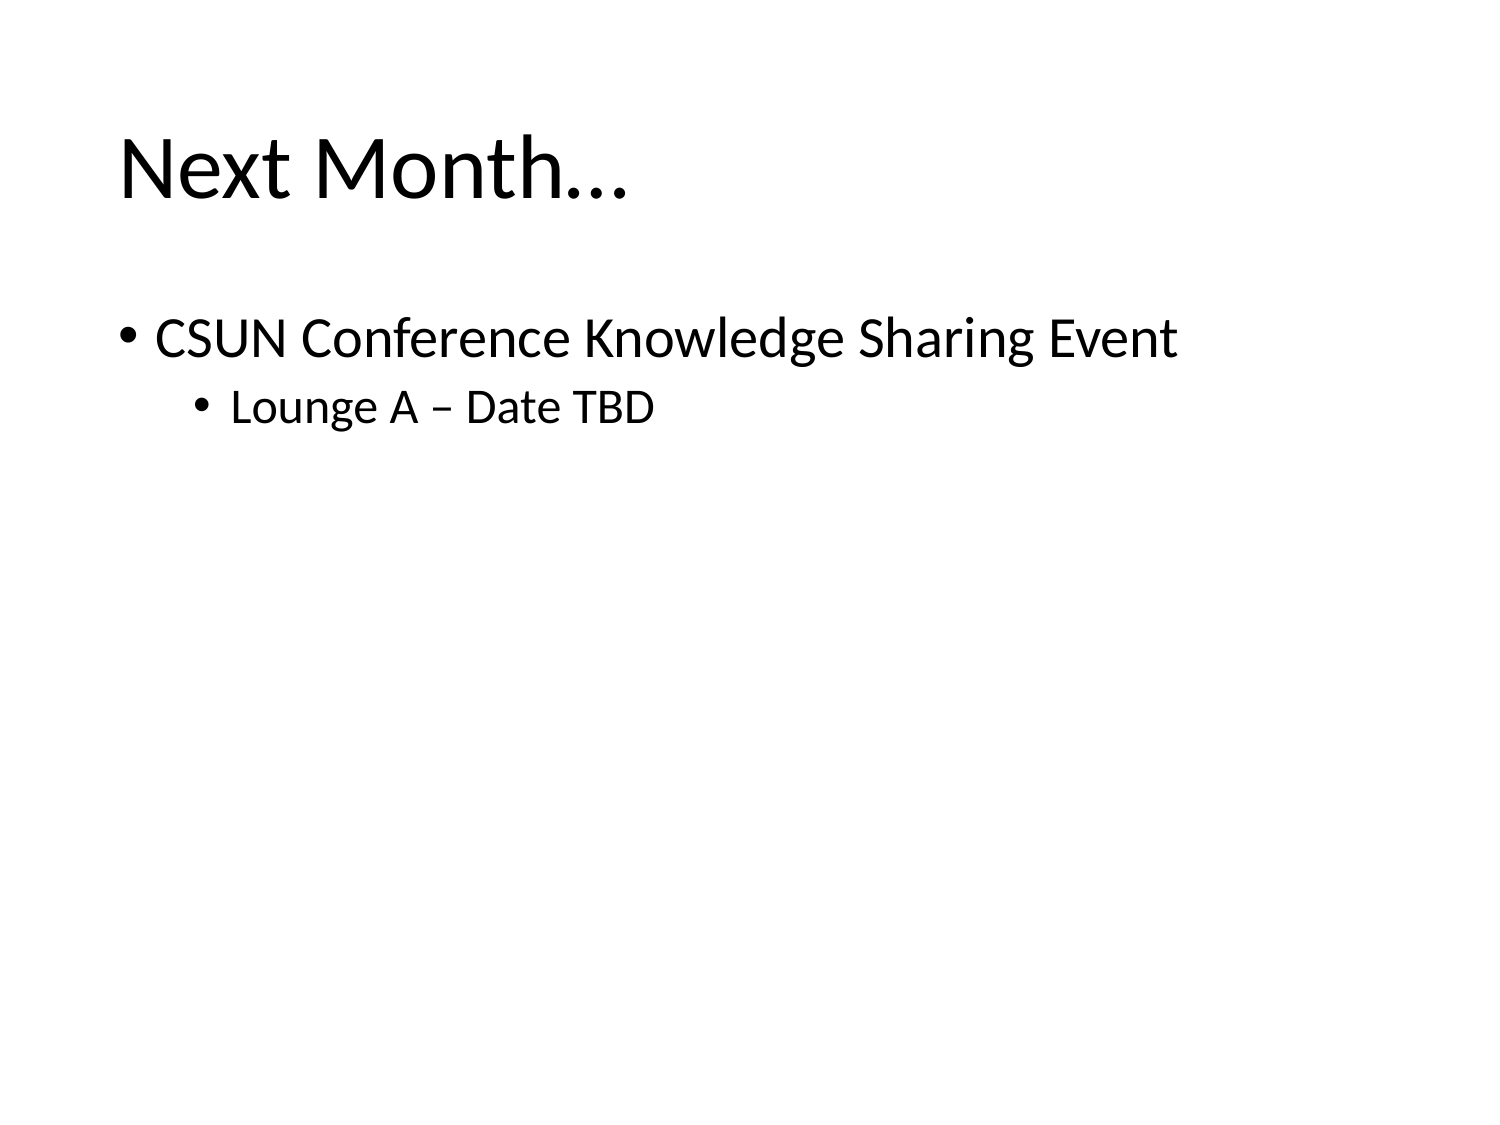

# Next Month…
CSUN Conference Knowledge Sharing Event
Lounge A – Date TBD